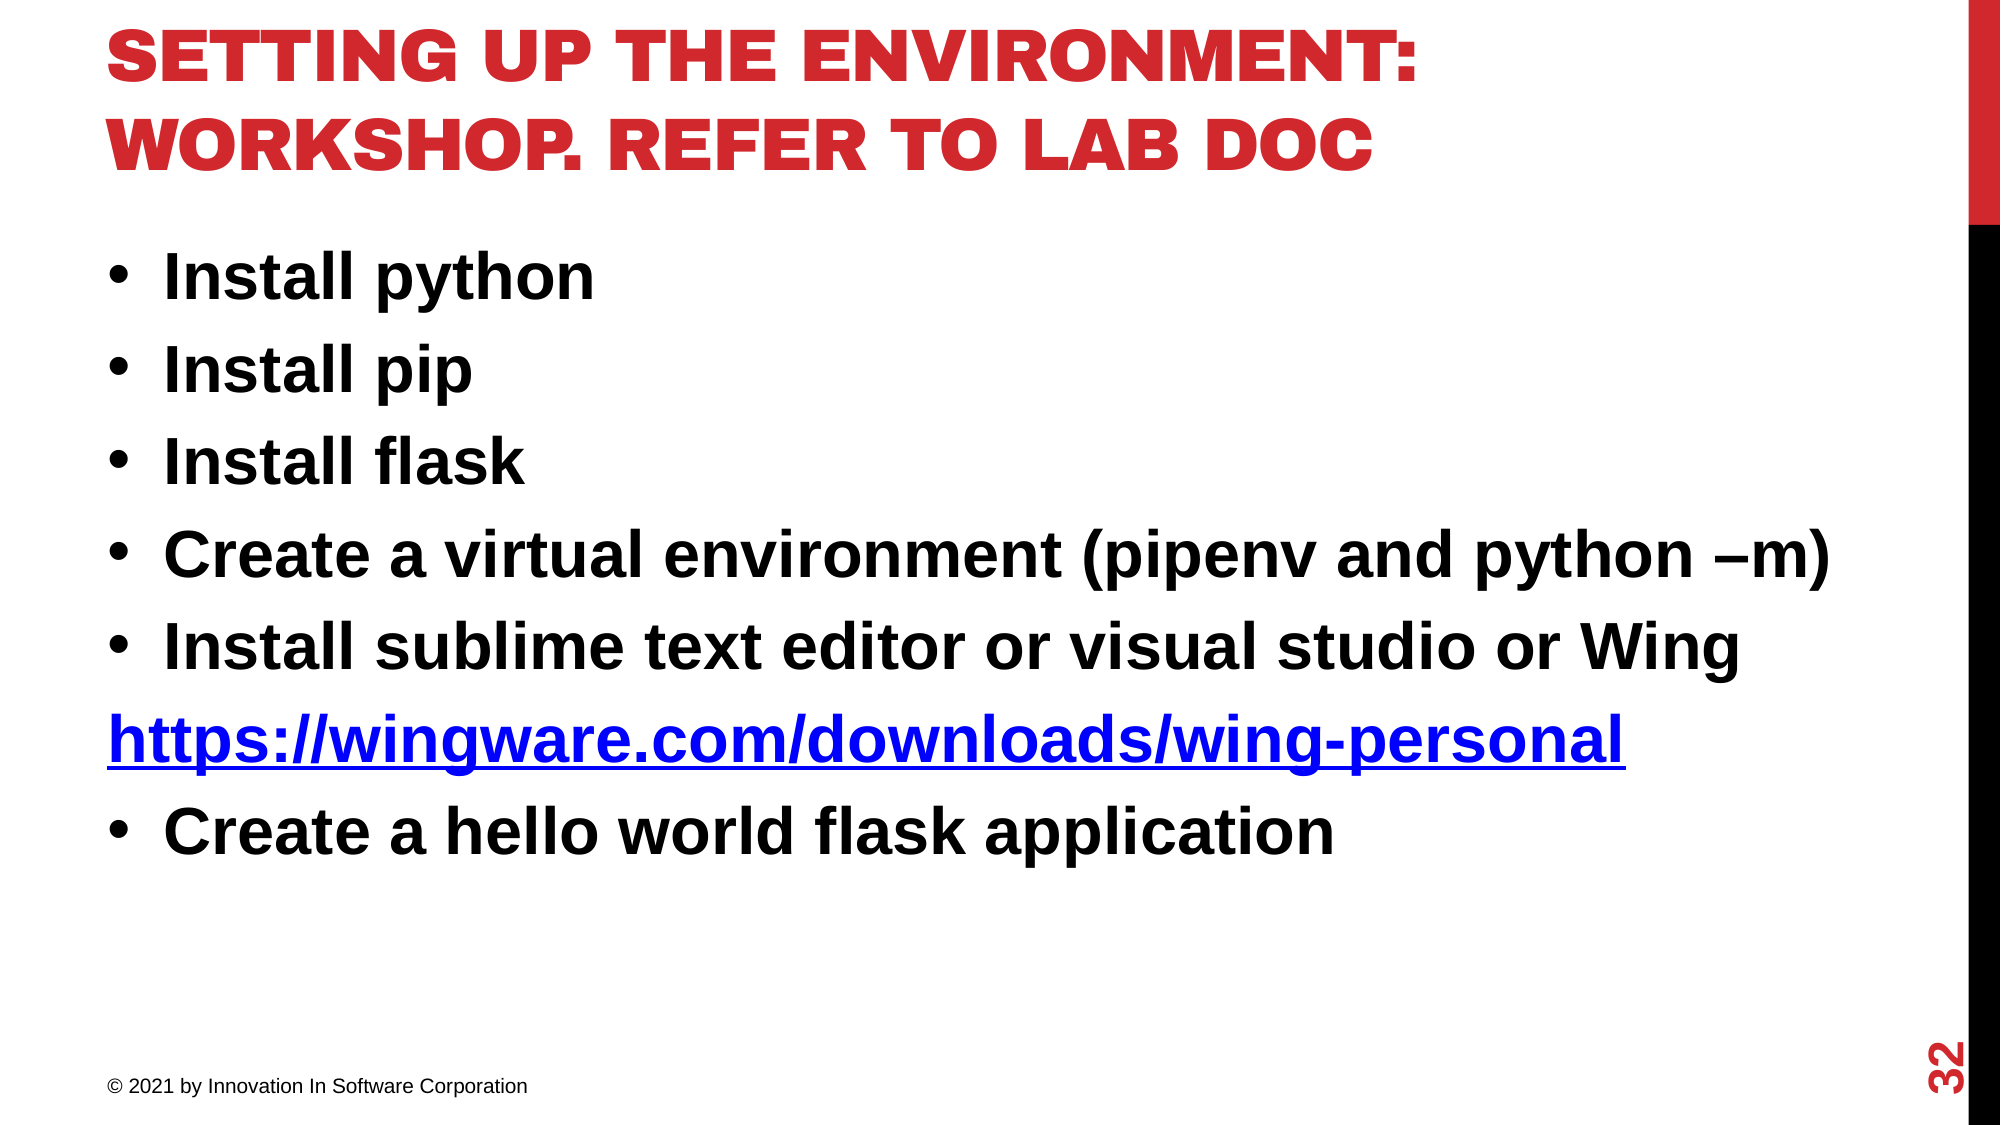

Setting up the environment: Workshop. Refer to lab doc
Install python
Install pip
Install flask
Create a virtual environment (pipenv and python –m)
Install sublime text editor or visual studio or Wing
https://wingware.com/downloads/wing-personal
Create a hello world flask application
32
© 2021 by Innovation In Software Corporation